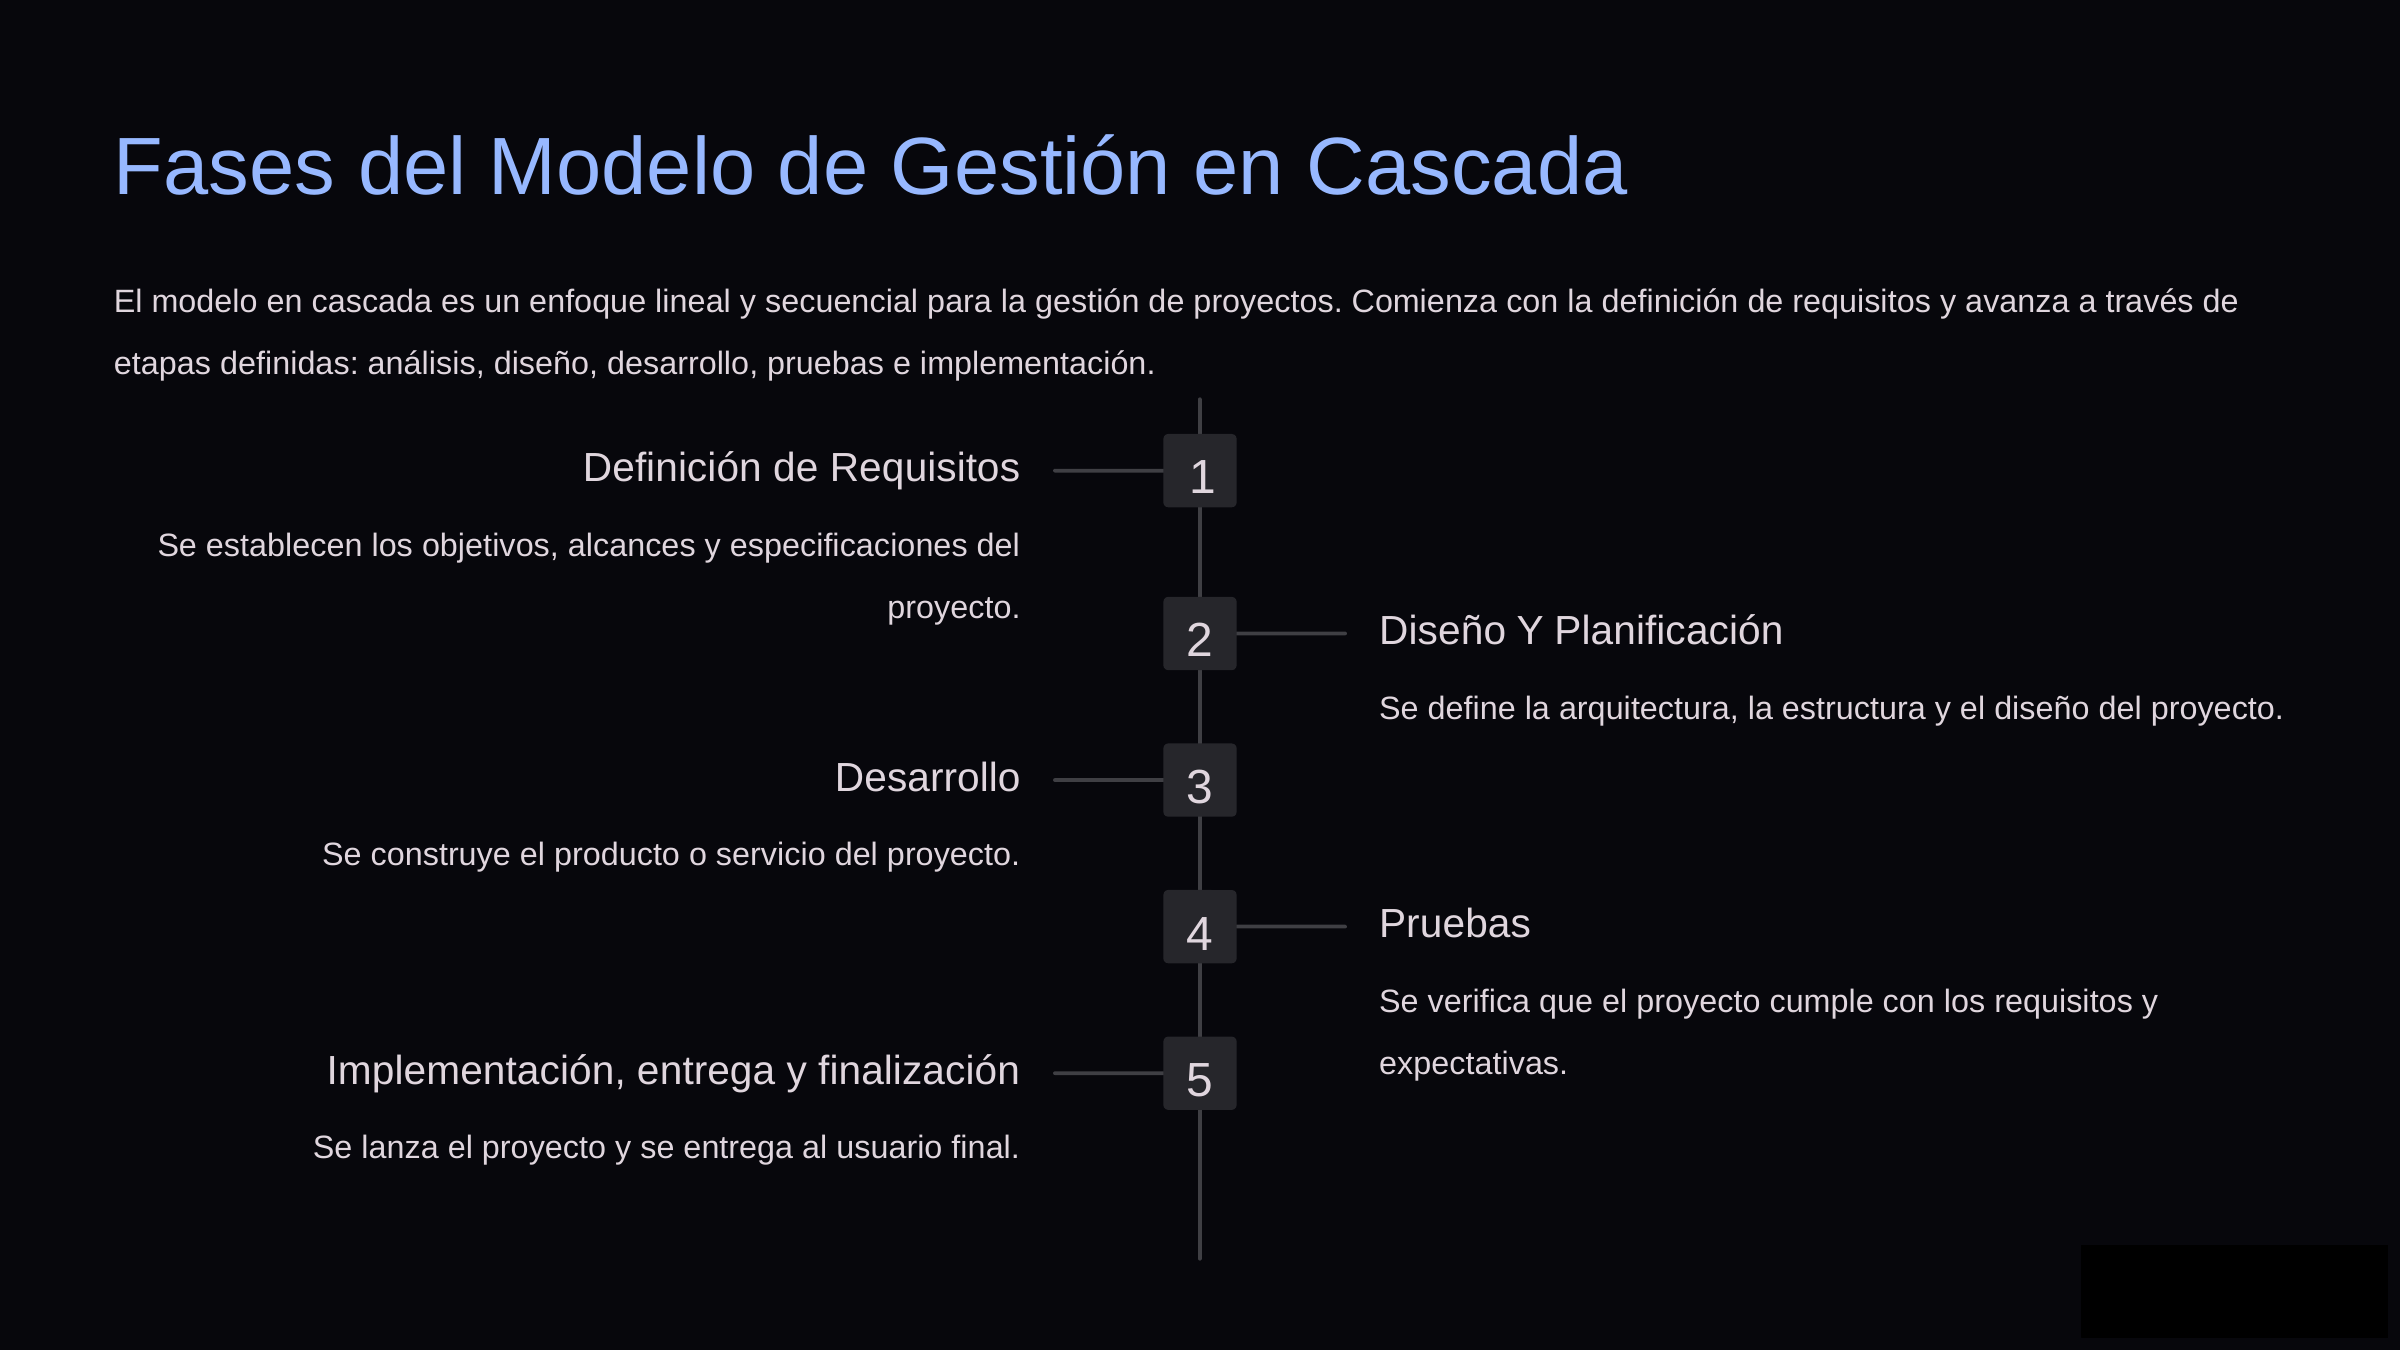

Fases del Modelo de Gestión en Cascada
El modelo en cascada es un enfoque lineal y secuencial para la gestión de proyectos. Comienza con la definición de requisitos y avanza a través de etapas definidas: análisis, diseño, desarrollo, pruebas e implementación.

Definición de Requisitos

1

Se establecen los objetivos, alcances y especificaciones del proyecto.
Diseño Y Planificación

2

Se define la arquitectura, la estructura y el diseño del proyecto.
Desarrollo

3

Se construye el producto o servicio del proyecto.
Pruebas

4

Se verifica que el proyecto cumple con los requisitos y expectativas.
Implementación, entrega y finalización

5

Se lanza el proyecto y se entrega al usuario final.